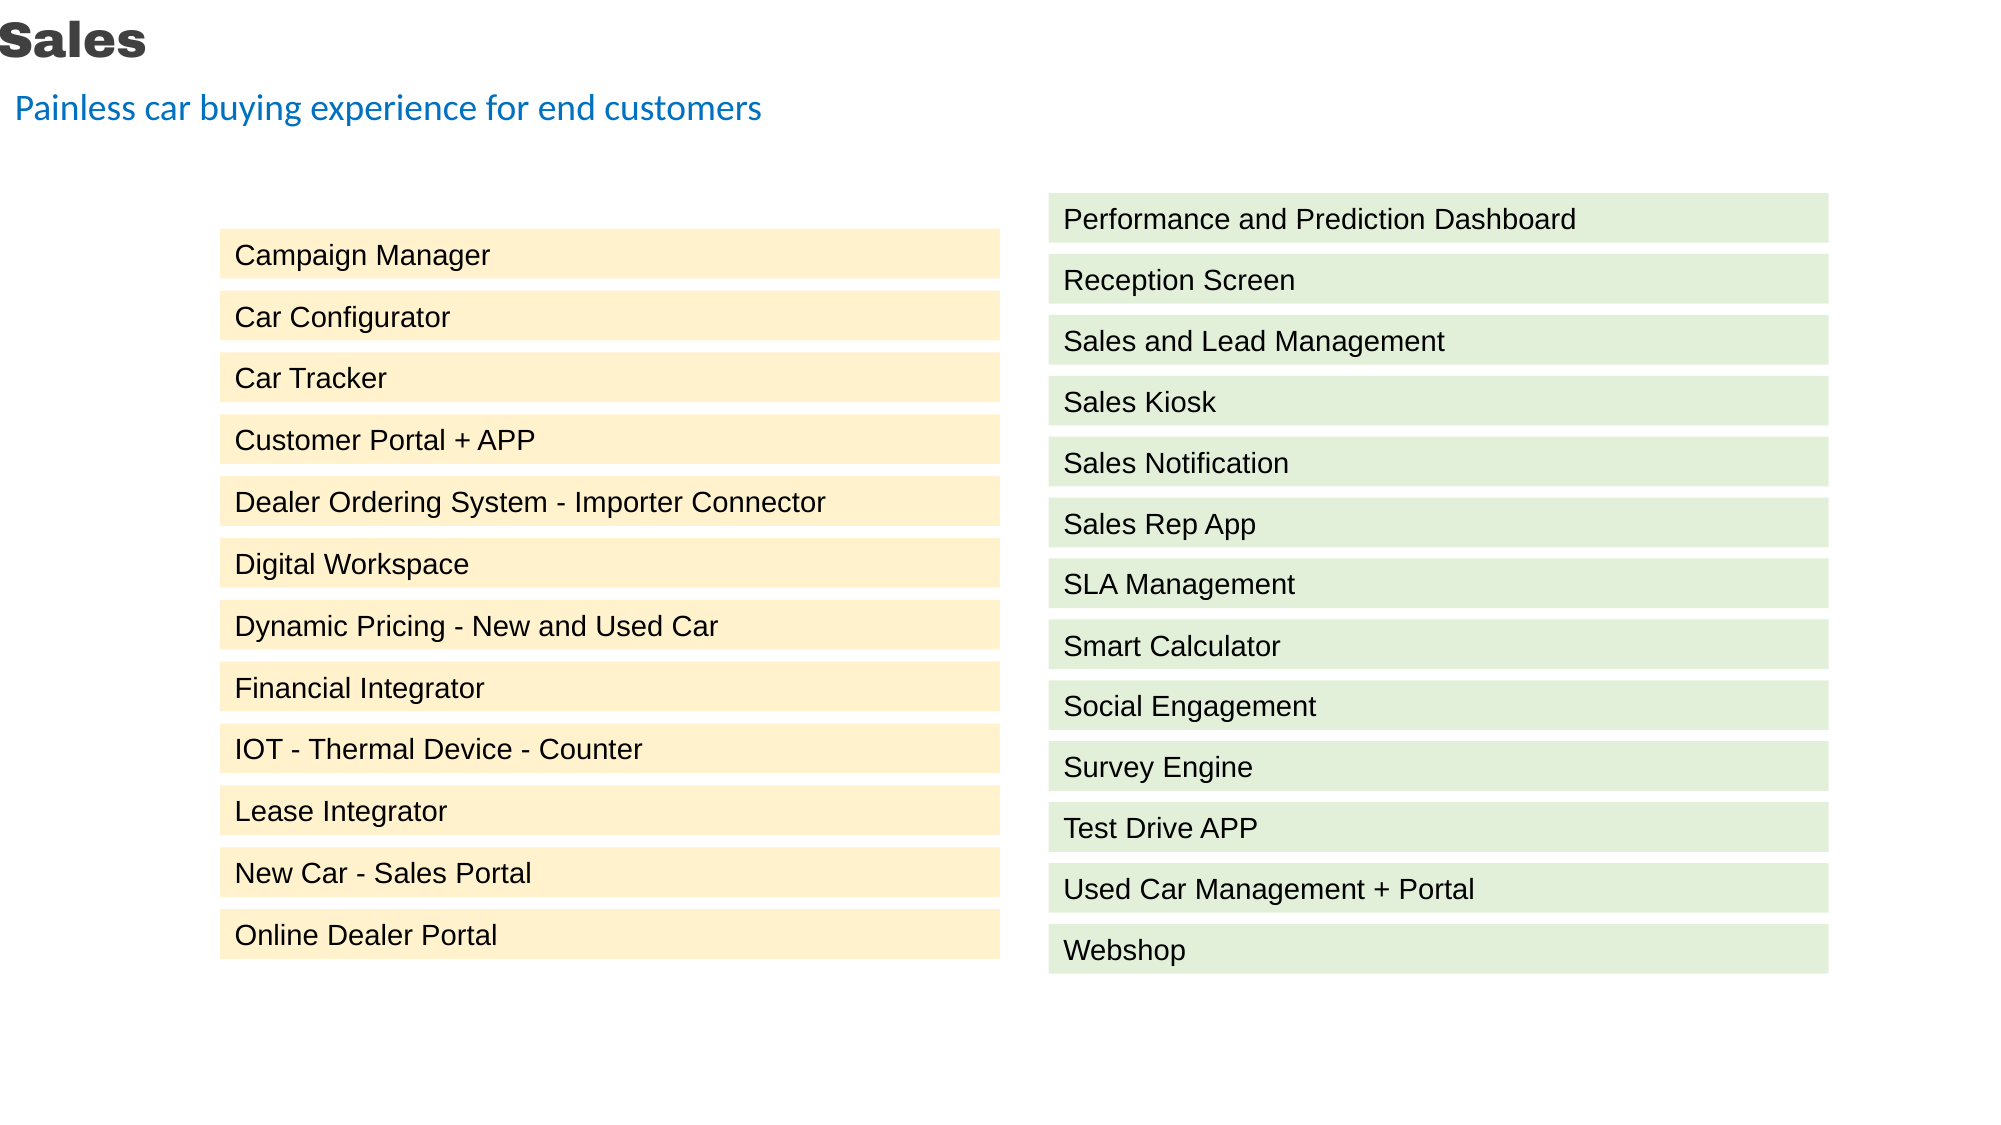

Sales
Painless car buying experience for end customers
Performance and Prediction Dashboard
Campaign Manager
Reception Screen
Car Configurator
Sales and Lead Management
Car Tracker
Sales Kiosk

Customer Portal + APP
Sales Notification
Dealer Ordering System - Importer Connector
Sales Rep App
Digital Workspace
SLA Management
Dynamic Pricing - New and Used Car
Smart Calculator
Financial Integrator
Social Engagement
IOT - Thermal Device - Counter
Survey Engine
Lease Integrator
Test Drive APP
New Car - Sales Portal
Used Car Management + Portal
Online Dealer Portal
Webshop